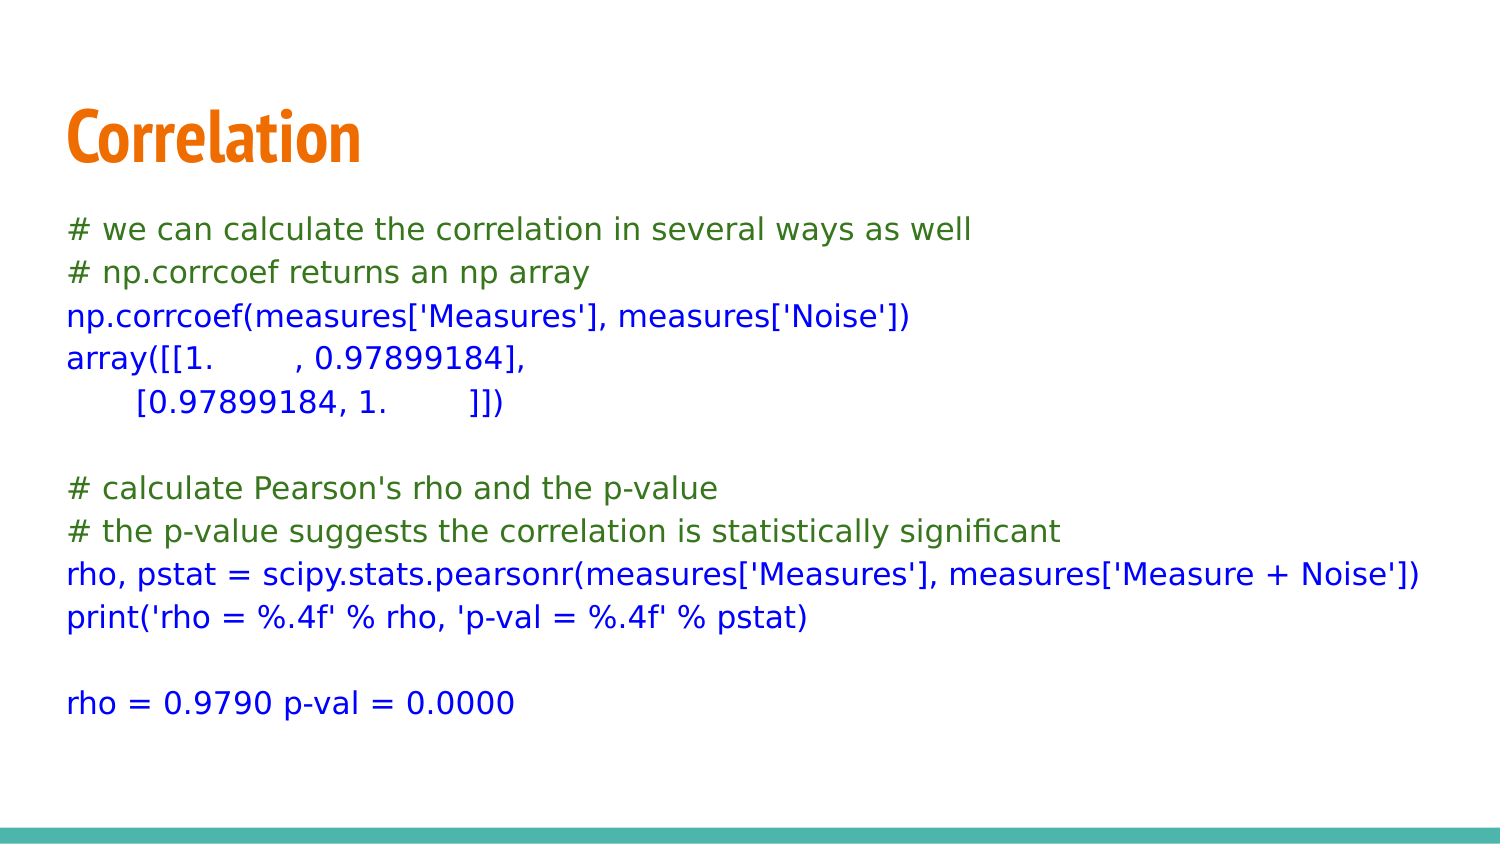

# Correlation
# we can calculate the correlation in several ways as well # np.corrcoef returns an np array np.corrcoef(measures['Measures'], measures['Noise']) array([[1.        , 0.97899184],
       [0.97899184, 1.        ]])

# calculate Pearson's rho and the p-value # the p-value suggests the correlation is statistically significant rho, pstat = scipy.stats.pearsonr(measures['Measures'], measures['Measure + Noise']) print('rho = %.4f' % rho, 'p-val = %.4f' % pstat) rho = 0.9790 p-val = 0.0000